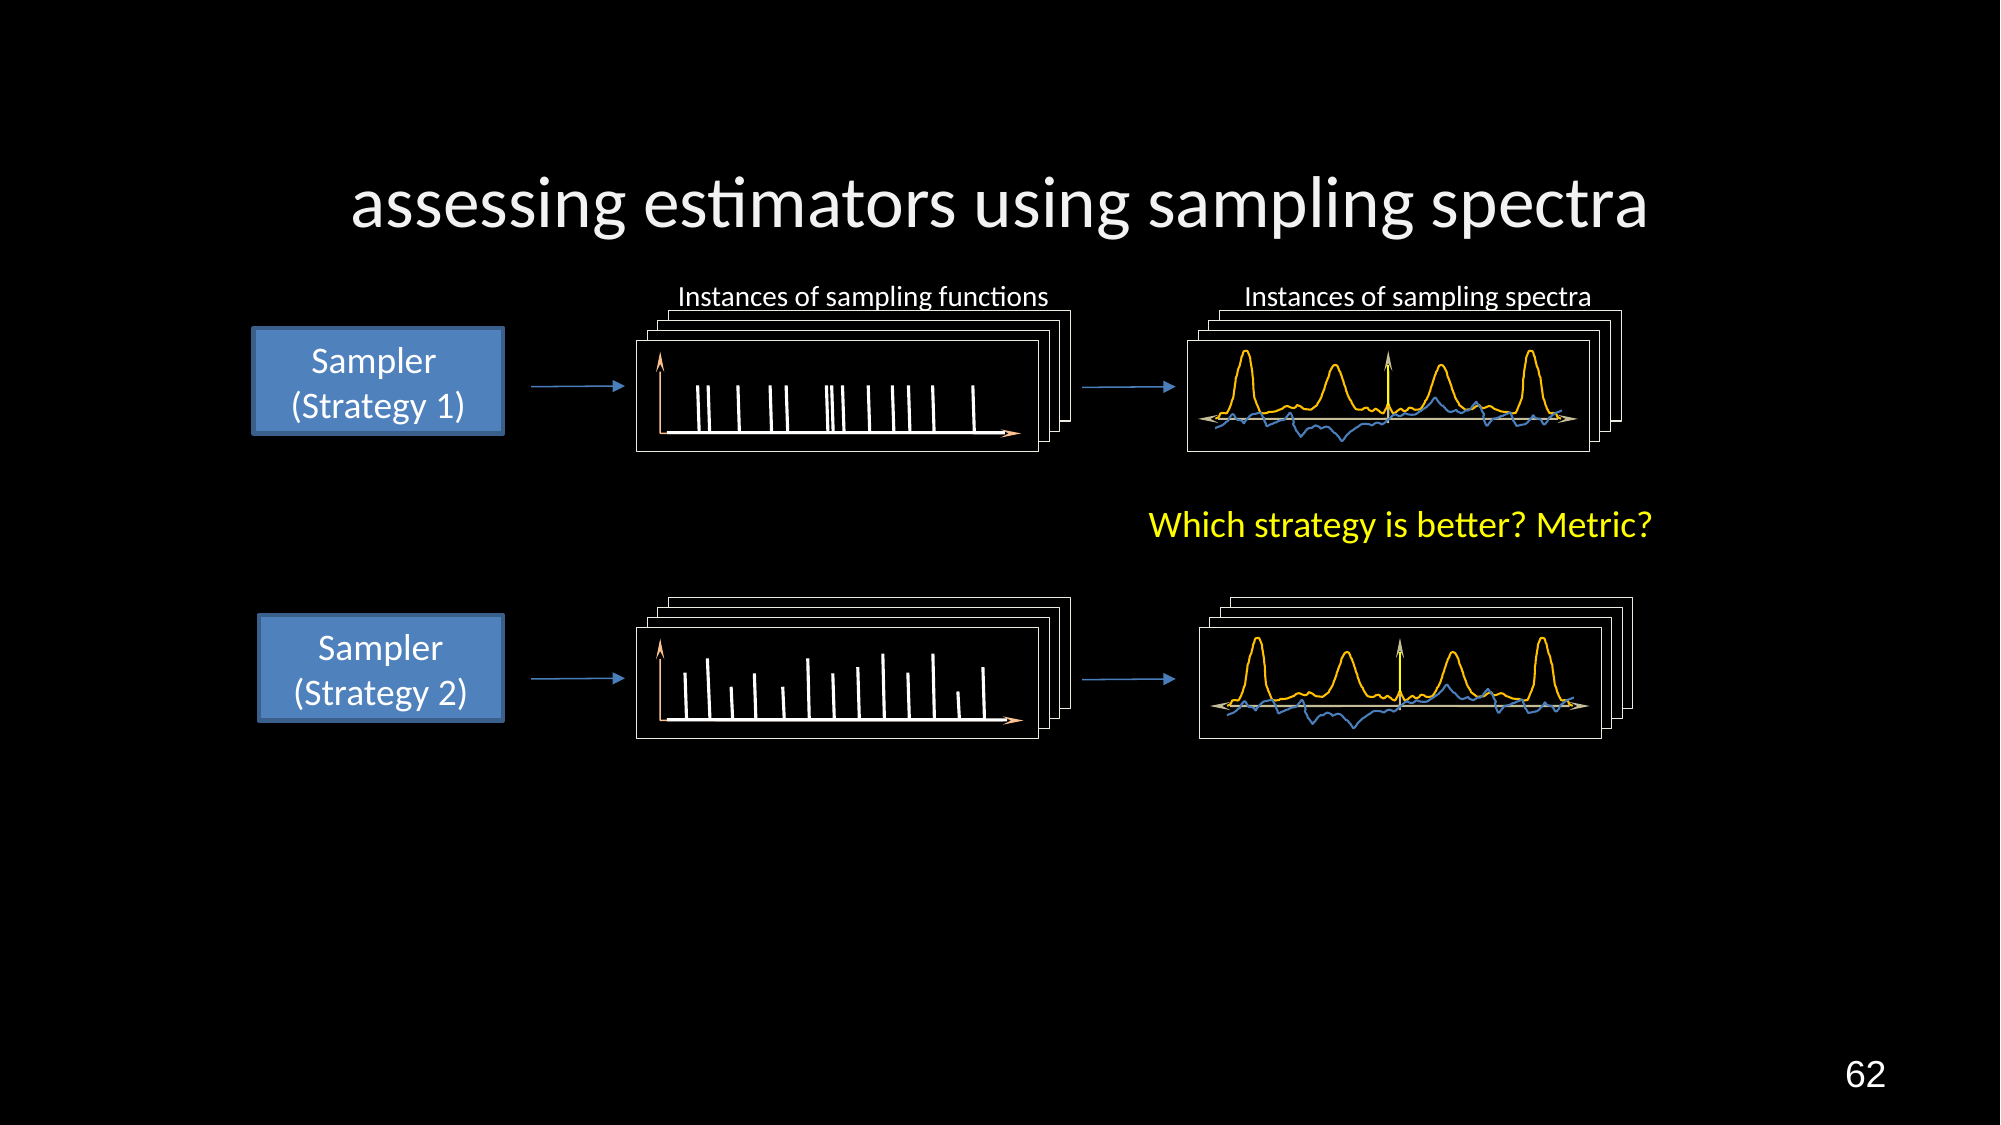

# assessing estimators using sampling spectra

Instances of sampling functions
Instances of sampling spectra

Sampler
(Strategy 1)

Which strategy is better? Metric?

Sampler
(Strategy 2)
62